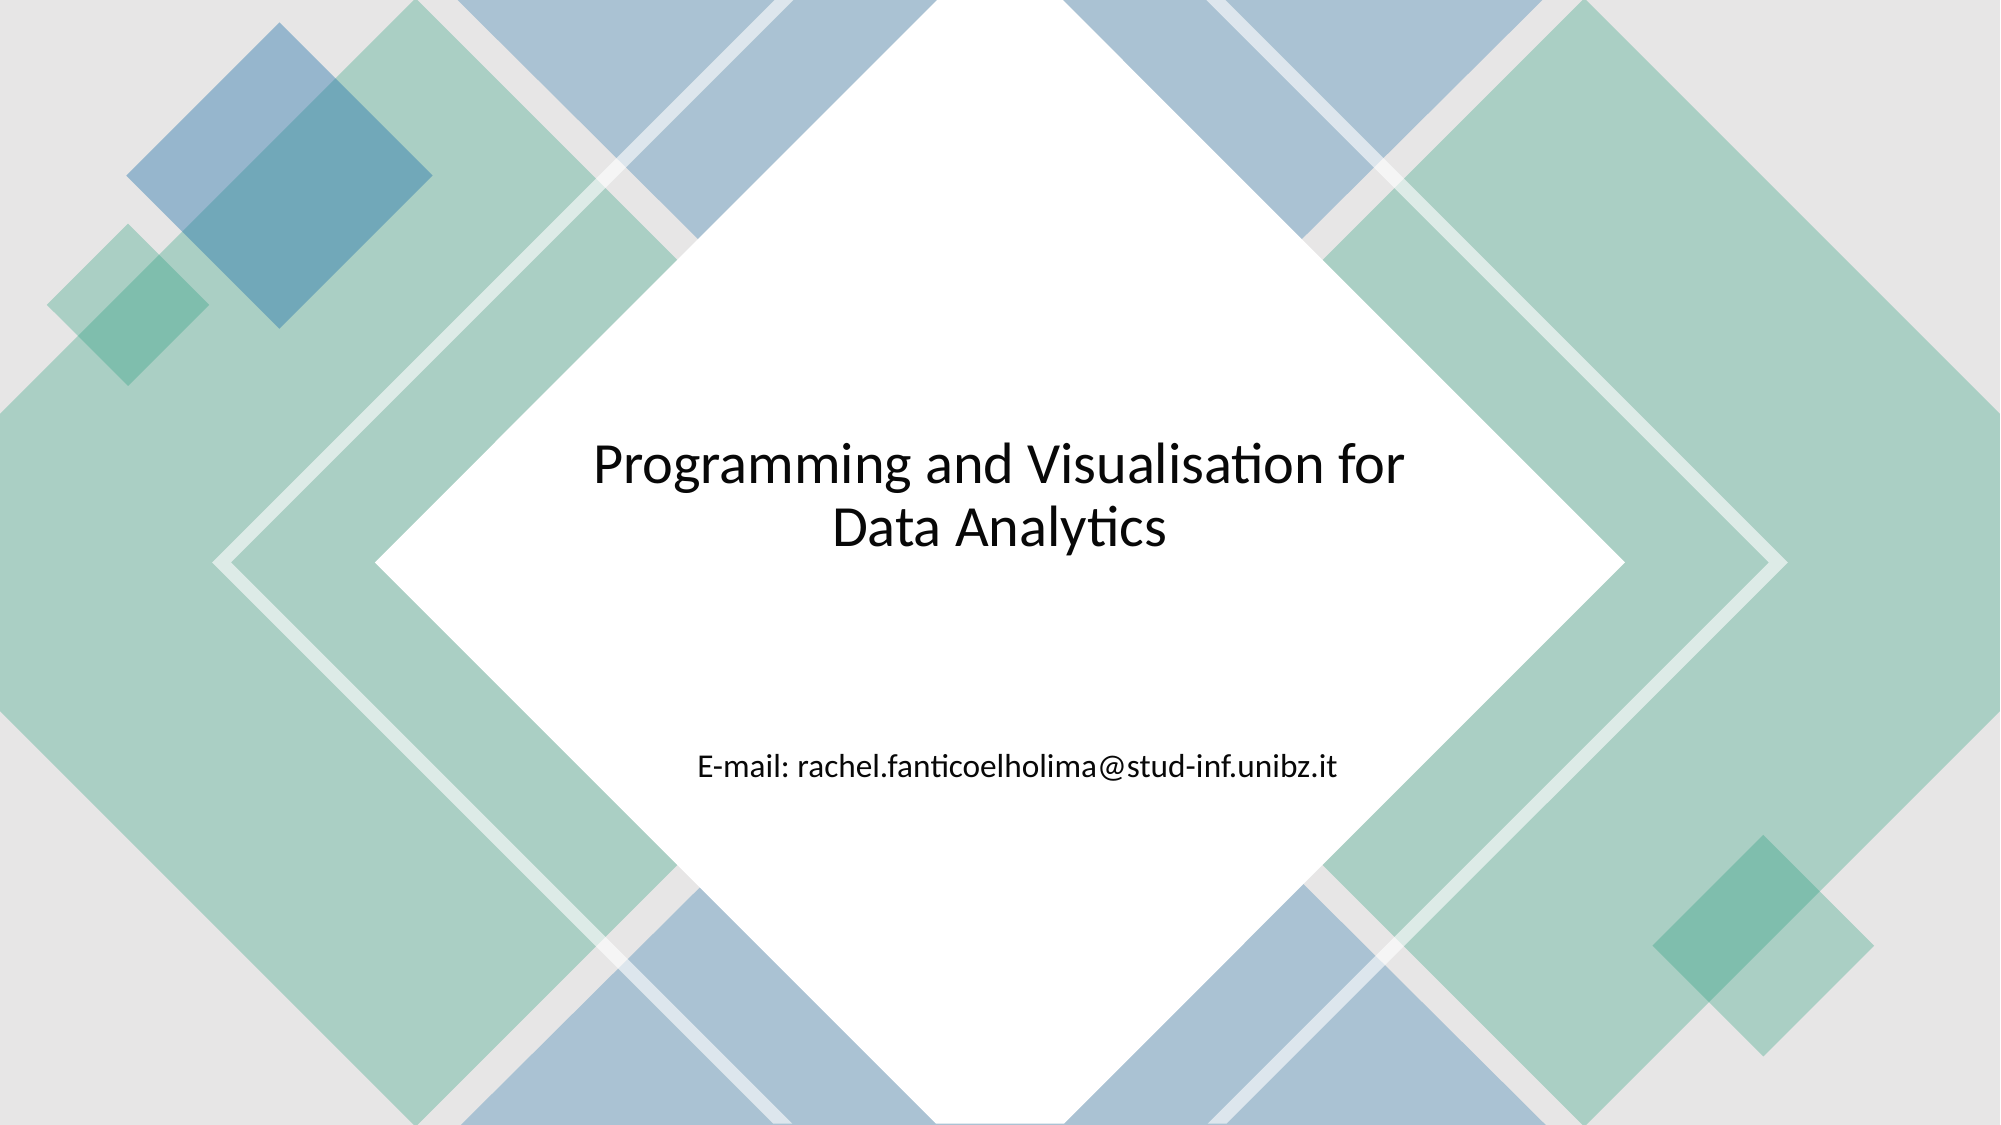

# Programming and Visualisation for Data Analytics

E-mail: rachel.fanticoelholima@stud-inf.unibz.it